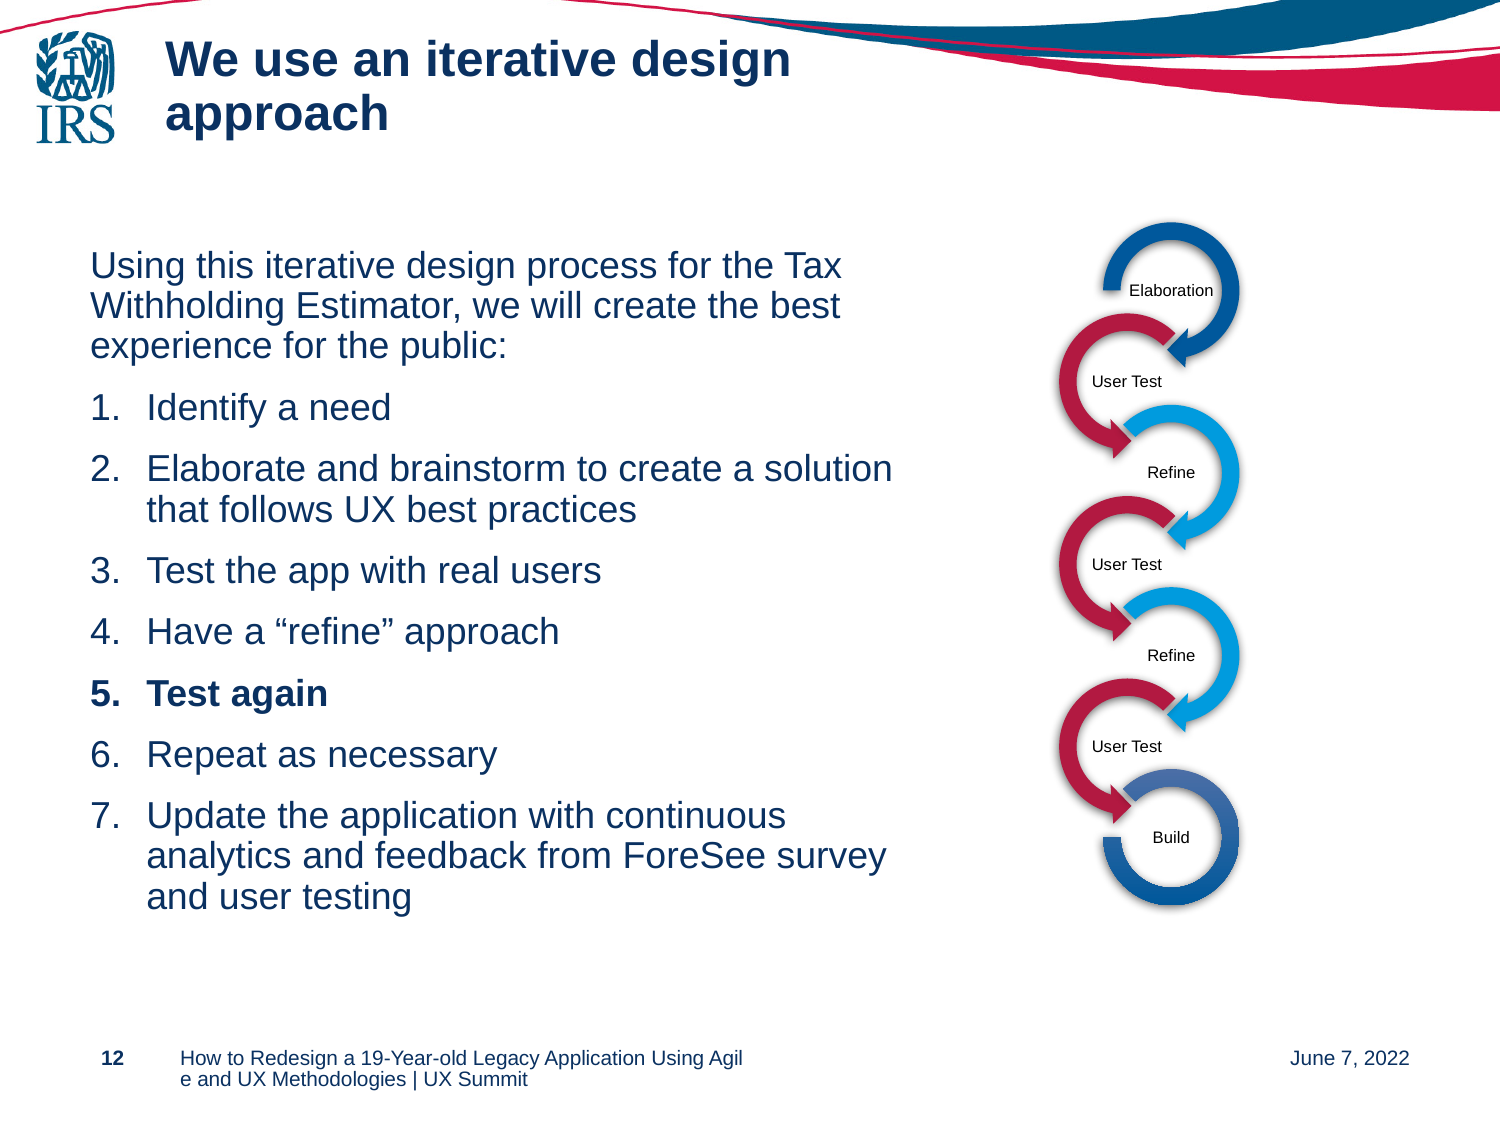

# We use an iterative design  approach

Using this iterative design process for the Tax Withholding Estimator, we will create the best experience for the public:
Identify a need
Elaborate and brainstorm to create a solution that follows UX best practices
Test the app with real users
Have a “refine” approach
Test again
Repeat as necessary
Update the application with continuous analytics and feedback from ForeSee survey and user testing
Elaboration
User Test
Refine
User Test
Refine
User Test
Build
12
How to Redesign a 19-Year-old Legacy Application Using Agile and UX Methodologies | UX Summit
June 7, 2022